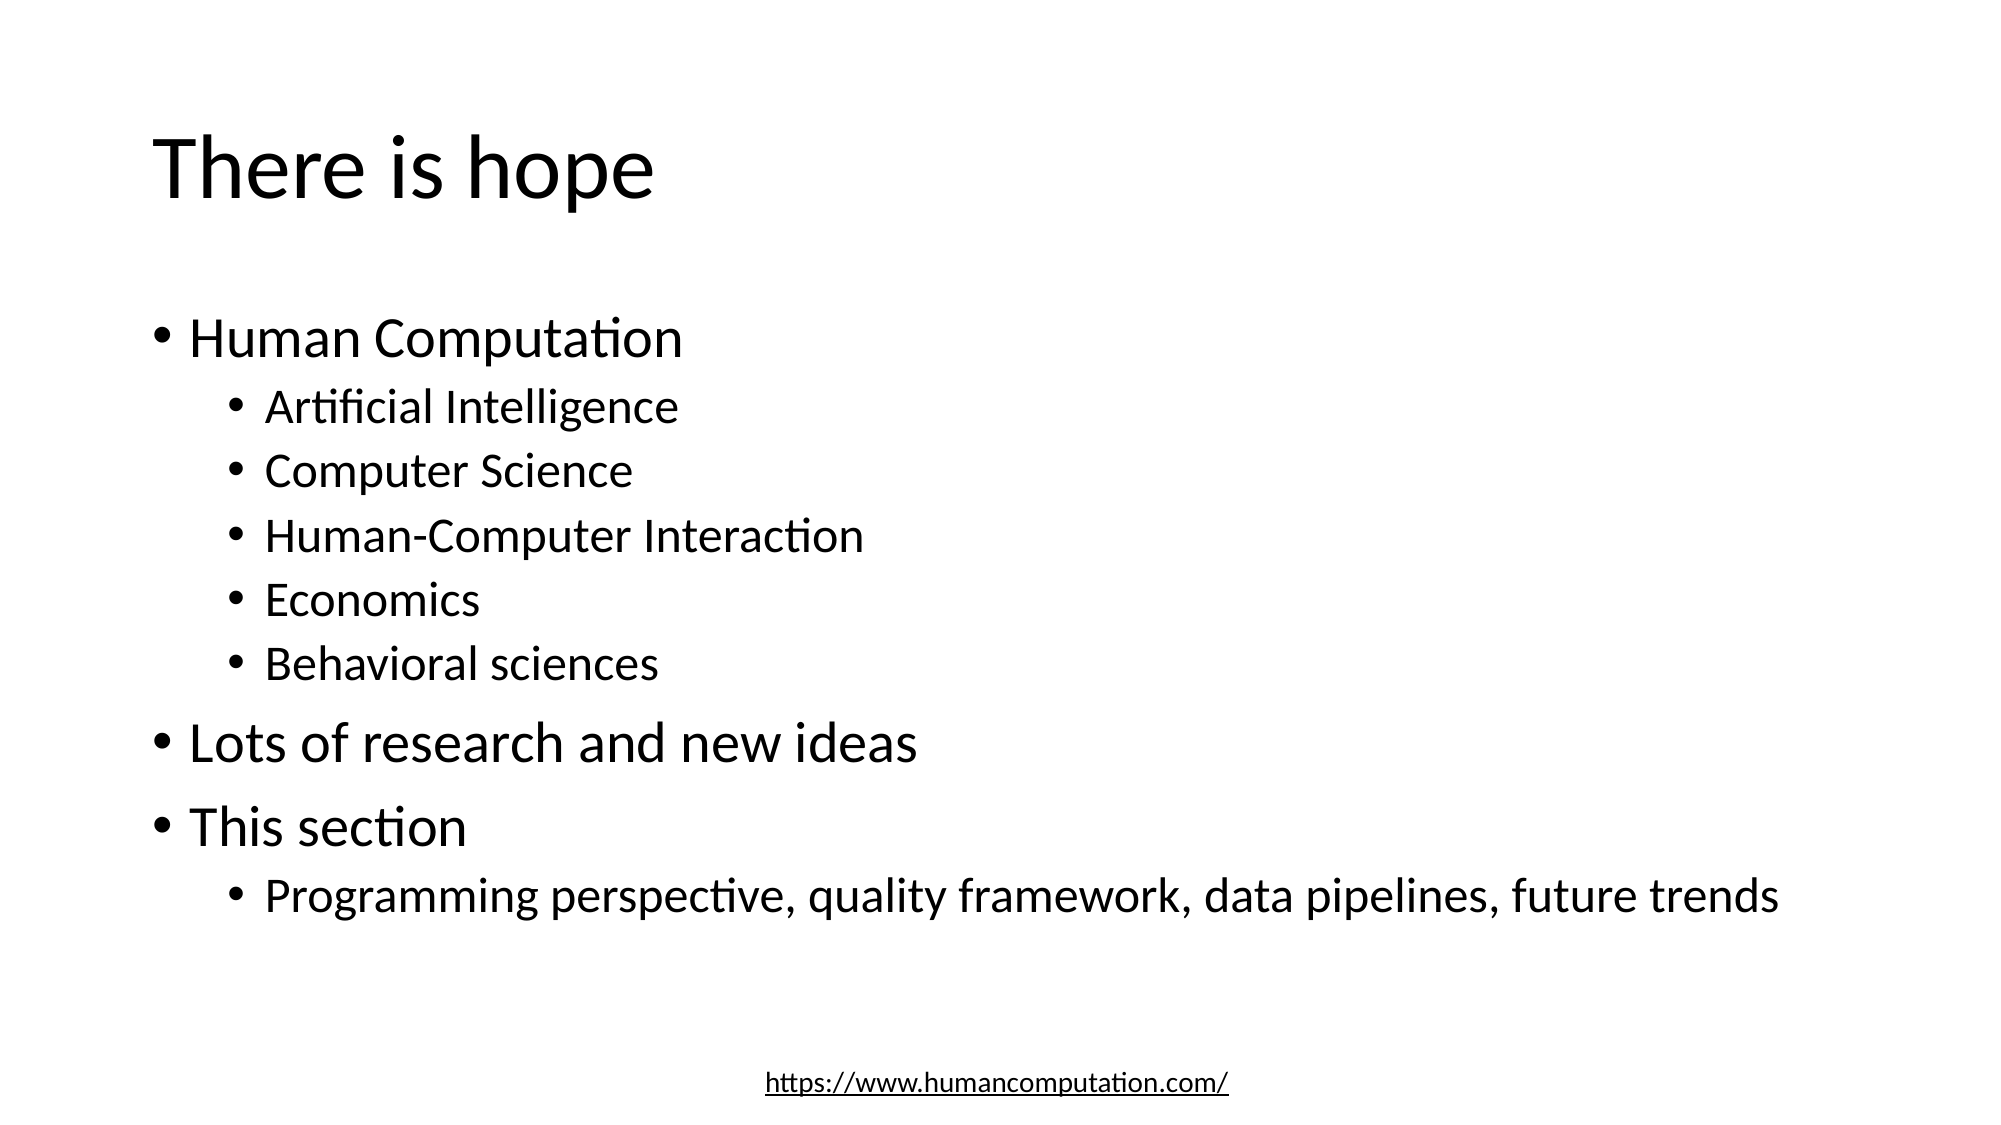

# There is hope
Human Computation
Artificial Intelligence
Computer Science
Human-Computer Interaction
Economics
Behavioral sciences
Lots of research and new ideas
This section
Programming perspective, quality framework, data pipelines, future trends

https://www.humancomputation.com/